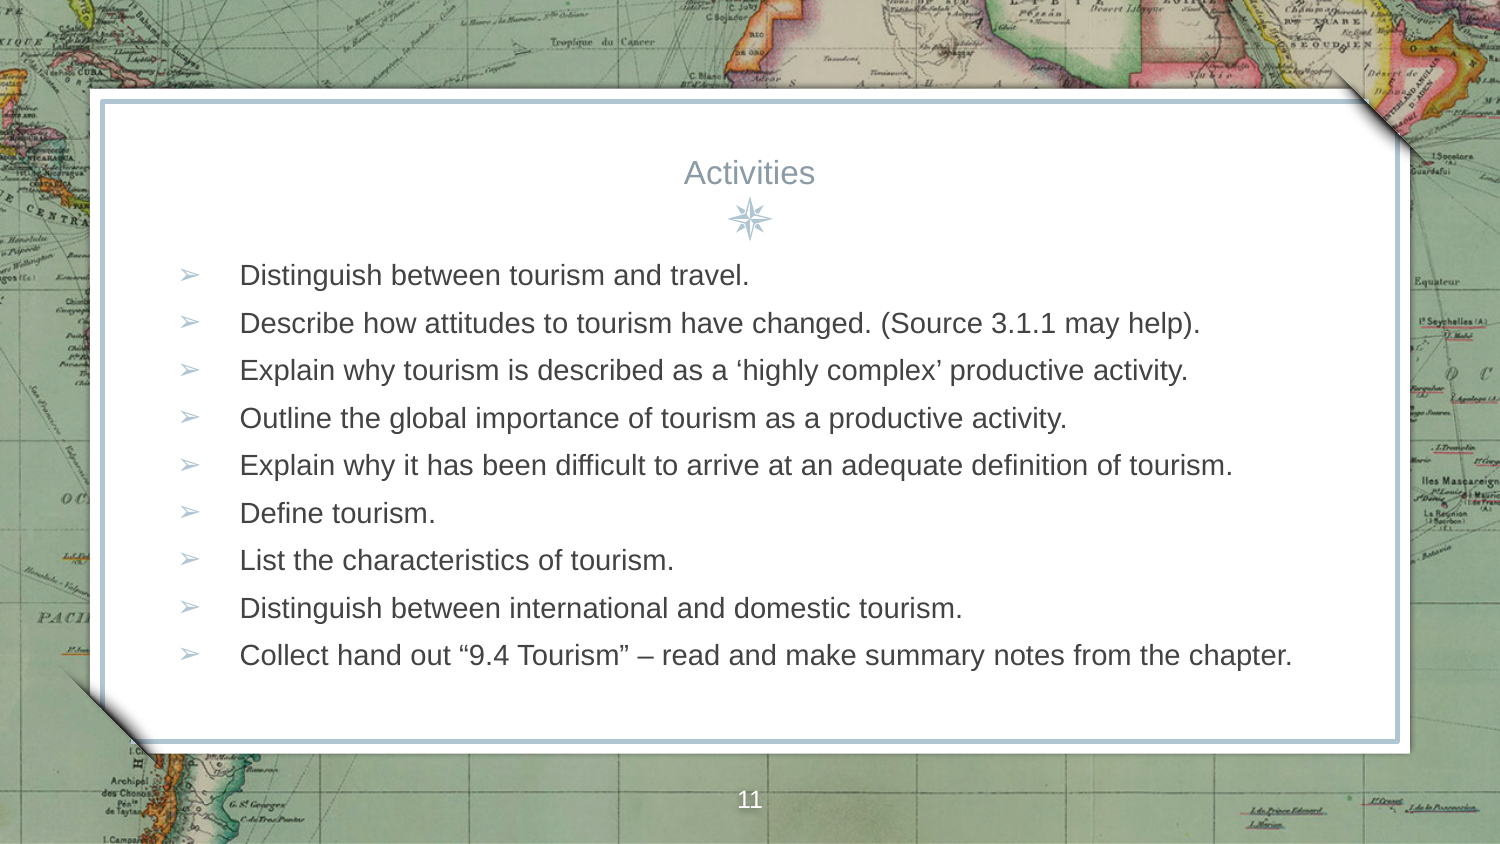

# Activities
Distinguish between tourism and travel.
Describe how attitudes to tourism have changed. (Source 3.1.1 may help).
Explain why tourism is described as a ‘highly complex’ productive activity.
Outline the global importance of tourism as a productive activity.
Explain why it has been difficult to arrive at an adequate definition of tourism.
Define tourism.
List the characteristics of tourism.
Distinguish between international and domestic tourism.
Collect hand out “9.4 Tourism” – read and make summary notes from the chapter.
11